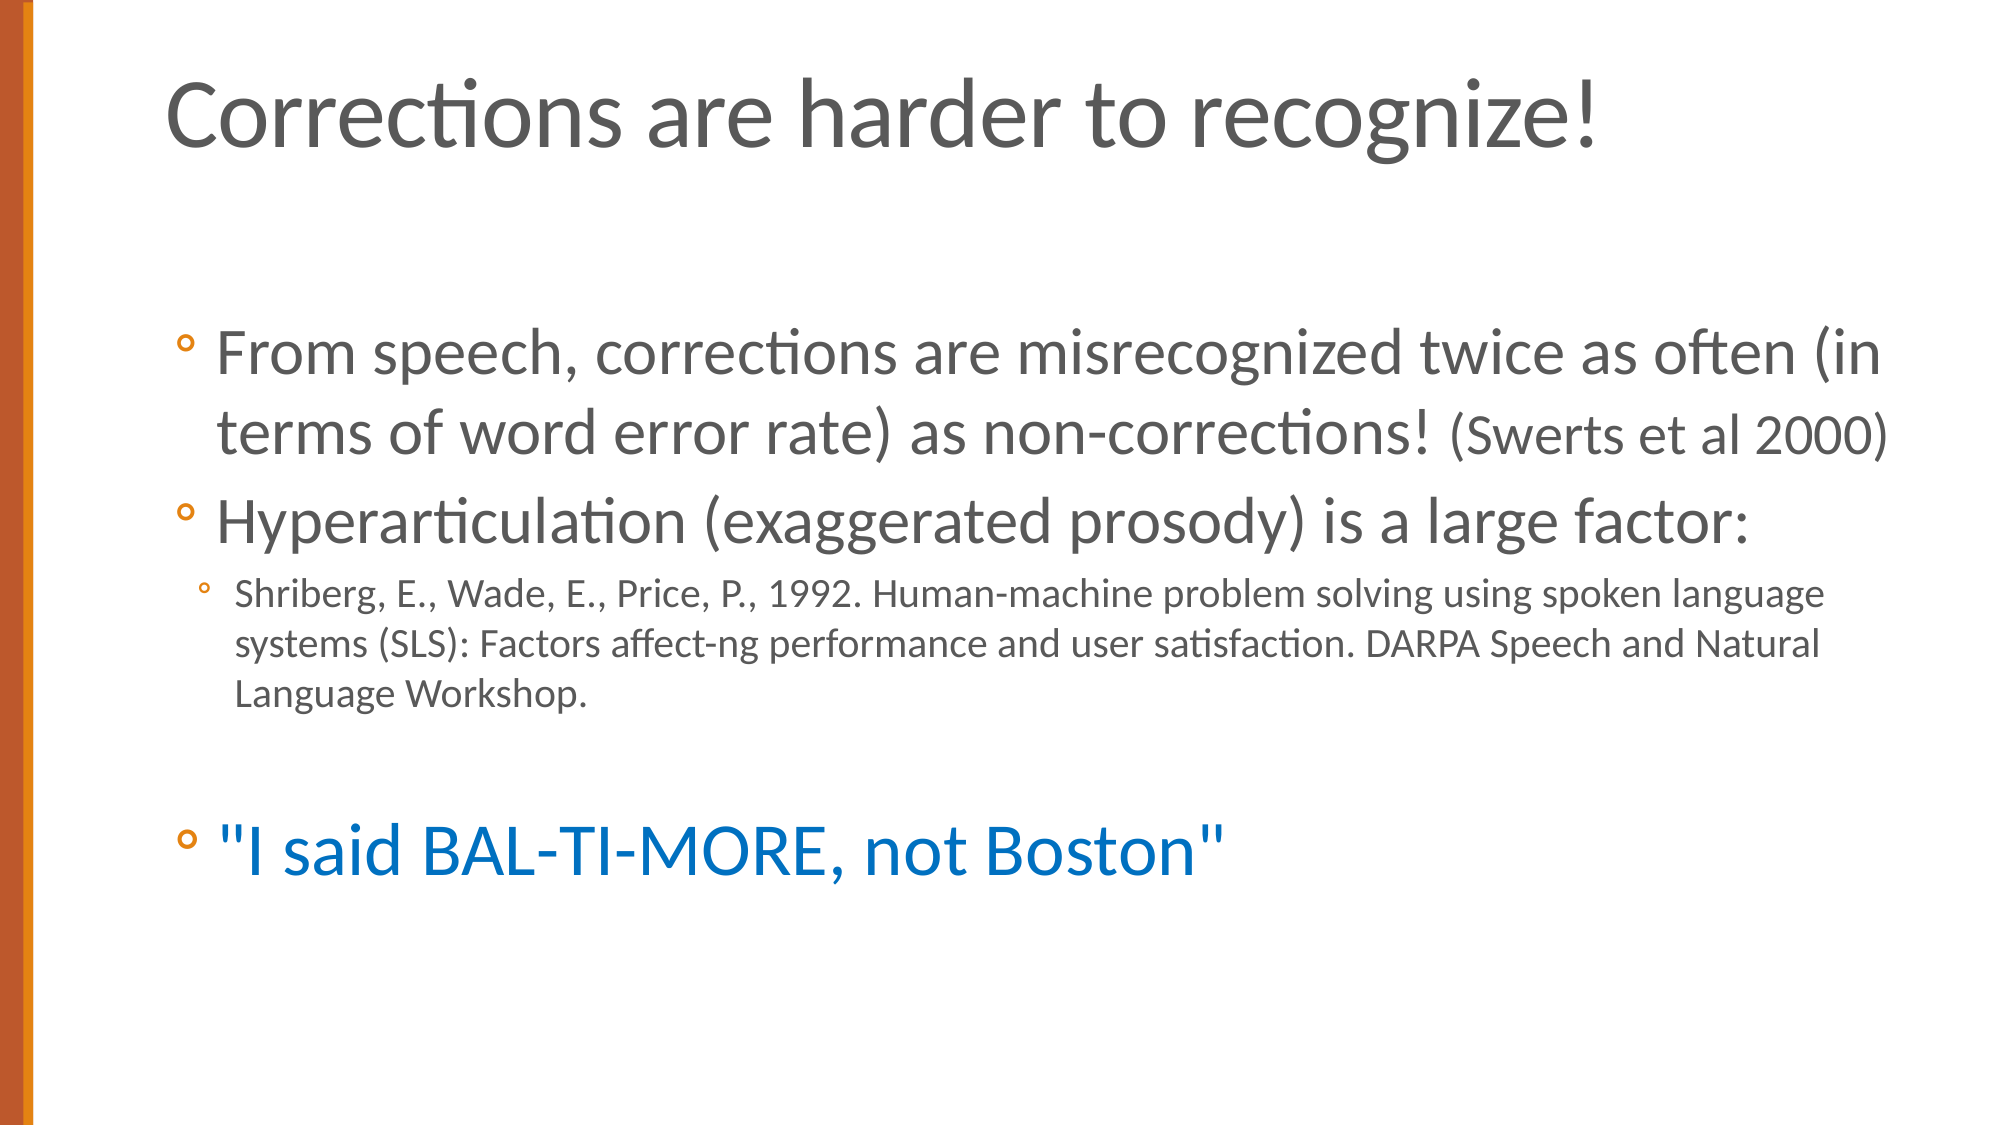

# Corrections are harder to recognize!
From speech, corrections are misrecognized twice as often (in terms of word error rate) as non-corrections! (Swerts et al 2000)
Hyperarticulation (exaggerated prosody) is a large factor:
Shriberg, E., Wade, E., Price, P., 1992. Human-machine problem solving using spoken language systems (SLS): Factors affect-ng performance and user satisfaction. DARPA Speech and Natural Language Workshop.

"I said BAL-TI-MORE, not Boston"